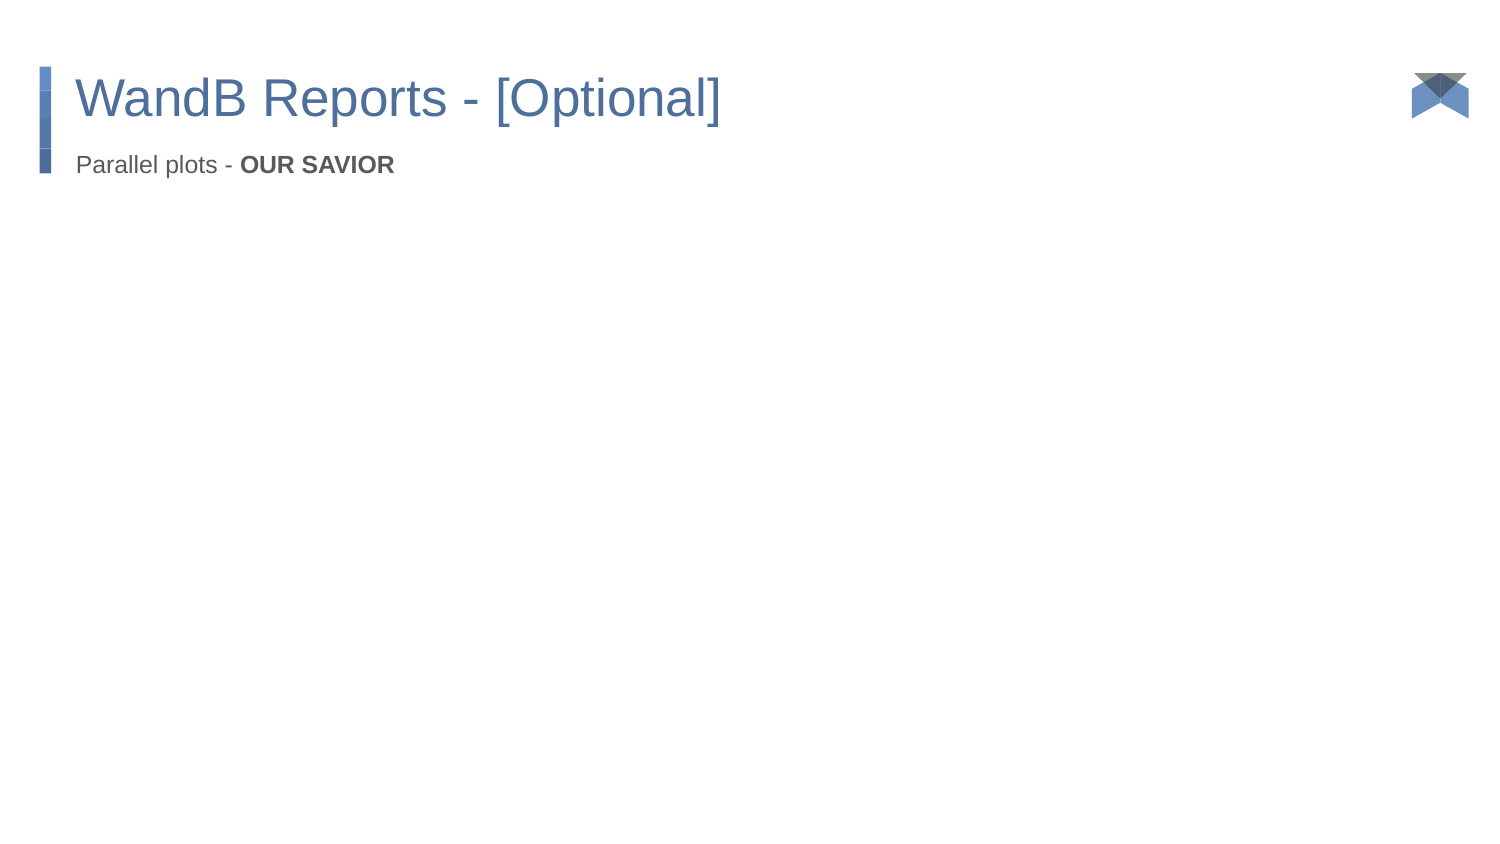

# WandB Reports - [Optional]

Parallel plots - OUR SAVIOR